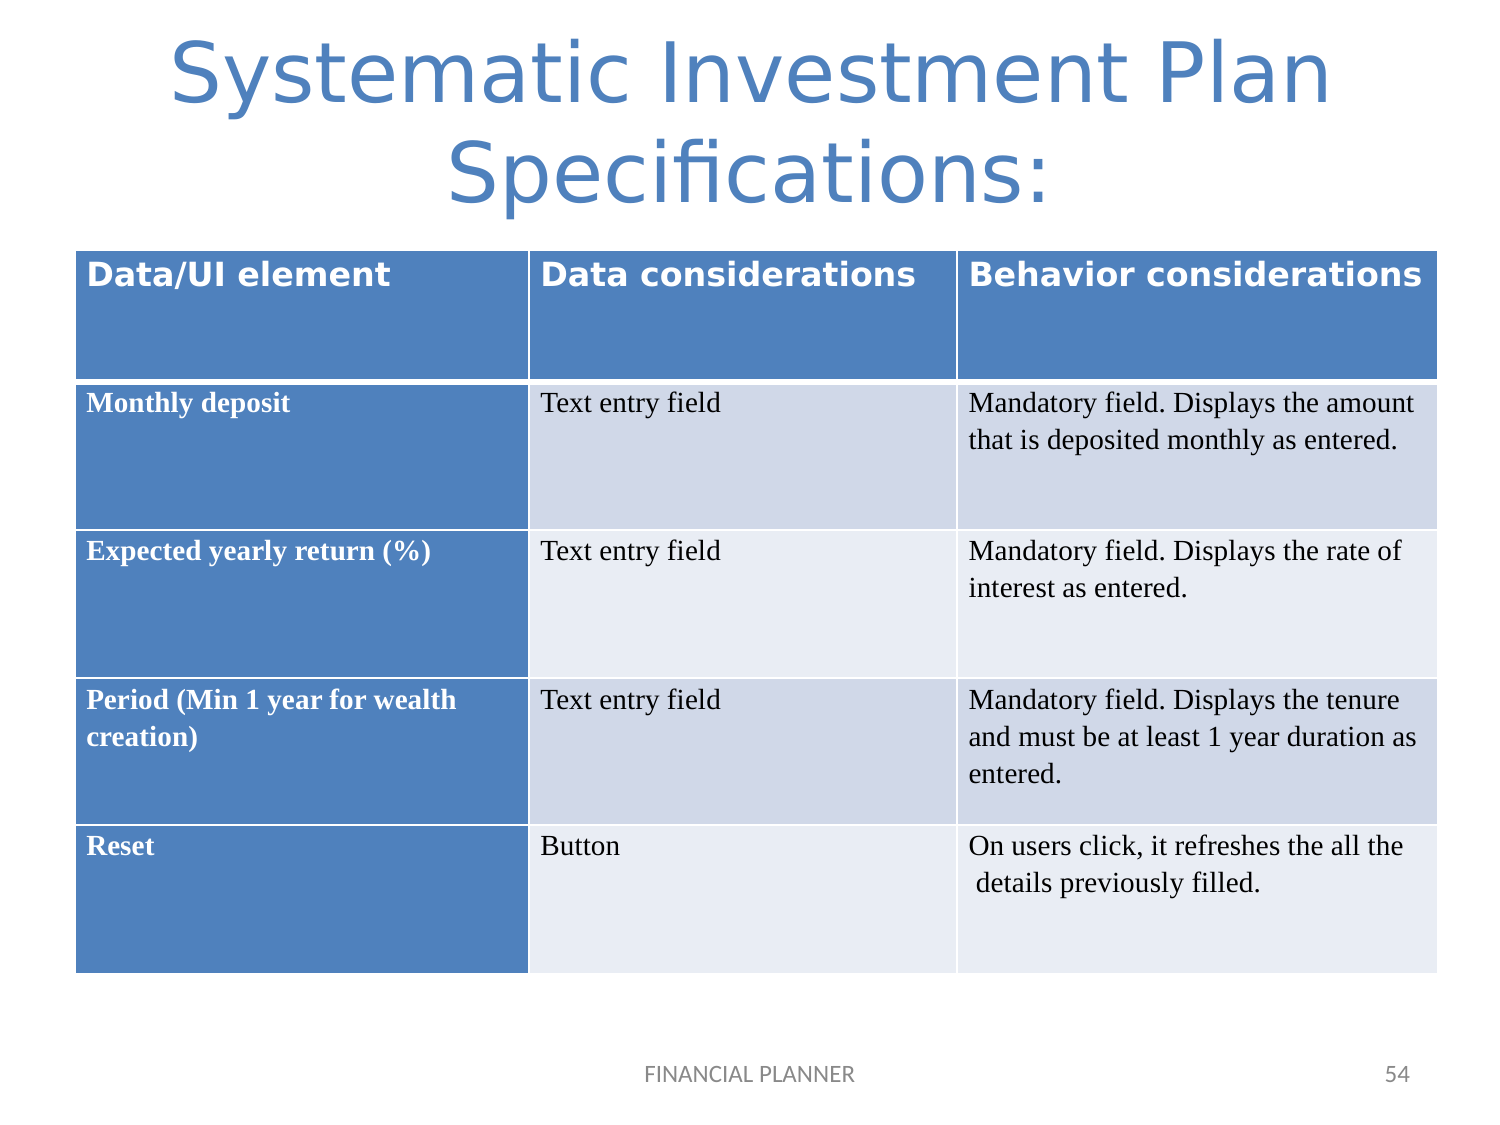

Systematic Investment Plan
Specifications:

| Data/UI element | Data considerations | Behavior considerations |
| --- | --- | --- |
| Monthly deposit | Text entry field | Mandatory field. Displays the amount that is deposited monthly as entered. |
| Expected yearly return (%) | Text entry field | Mandatory field. Displays the rate of interest as entered. |
| Period (Min 1 year for wealth creation) | Text entry field | Mandatory field. Displays the tenure and must be at least 1 year duration as entered. |
| Reset | Button | On users click, it refreshes the all the details previously filled. |
FINANCIAL PLANNER
54